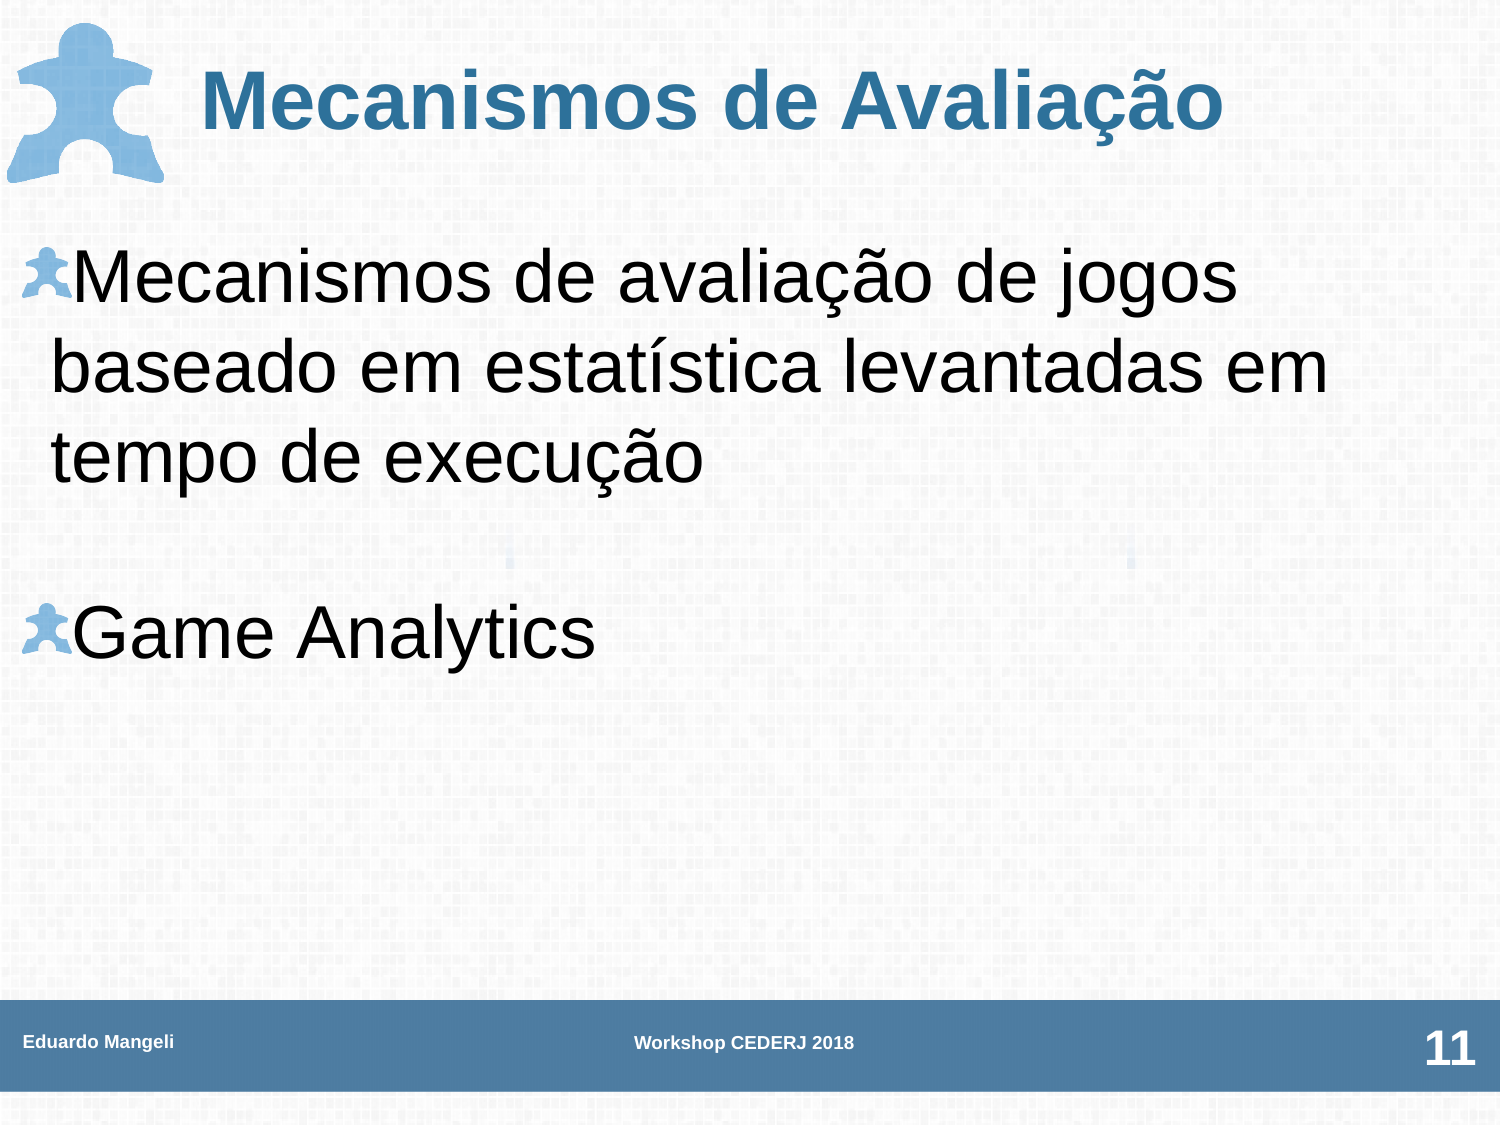

# Mecanismos de Avaliação
Mecanismos de avaliação de jogos baseado em estatística levantadas em tempo de execução
Game Analytics
Eduardo Mangeli
Workshop CEDERJ 2018
11